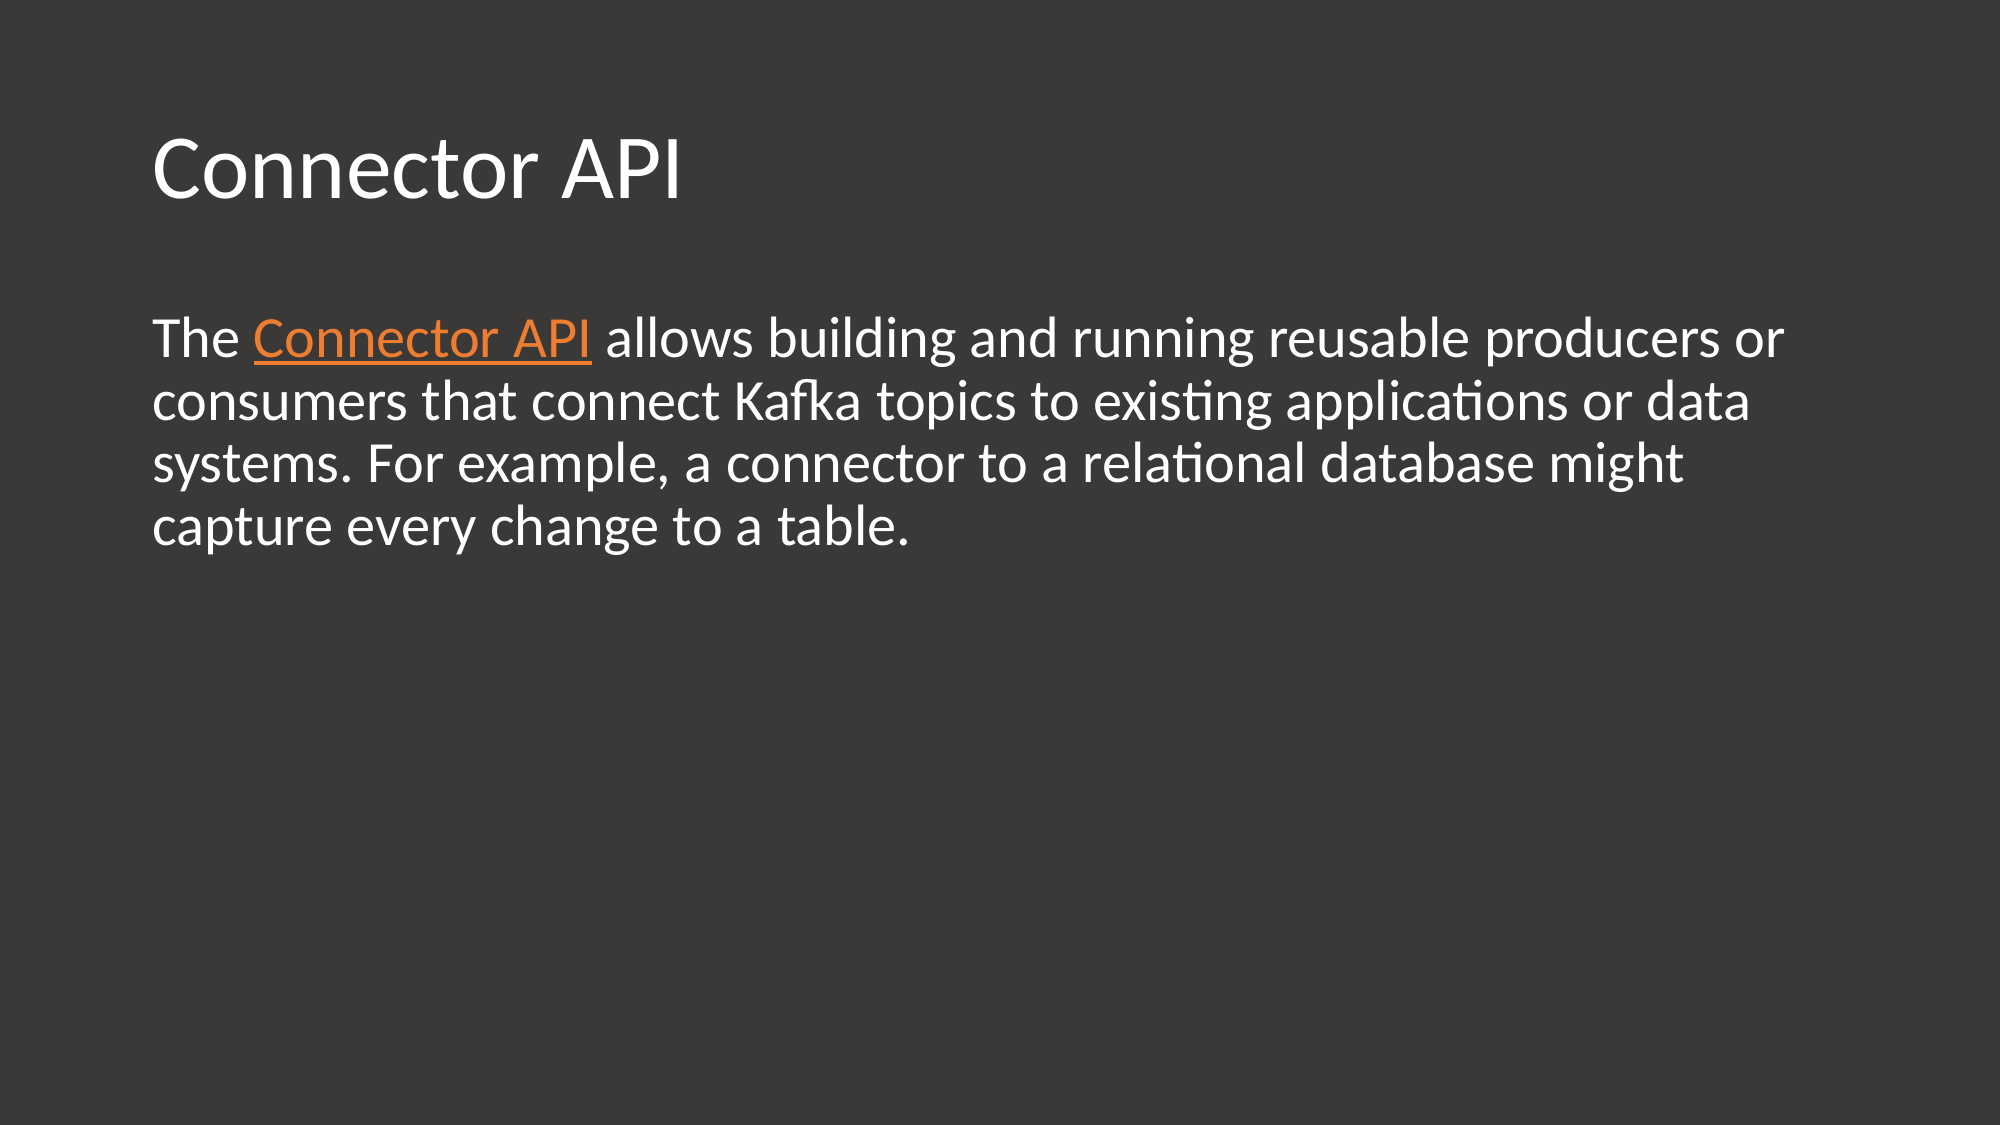

# Connector API
The Connector API allows building and running reusable producers or consumers that connect Kafka topics to existing applications or data systems. For example, a connector to a relational database might capture every change to a table.